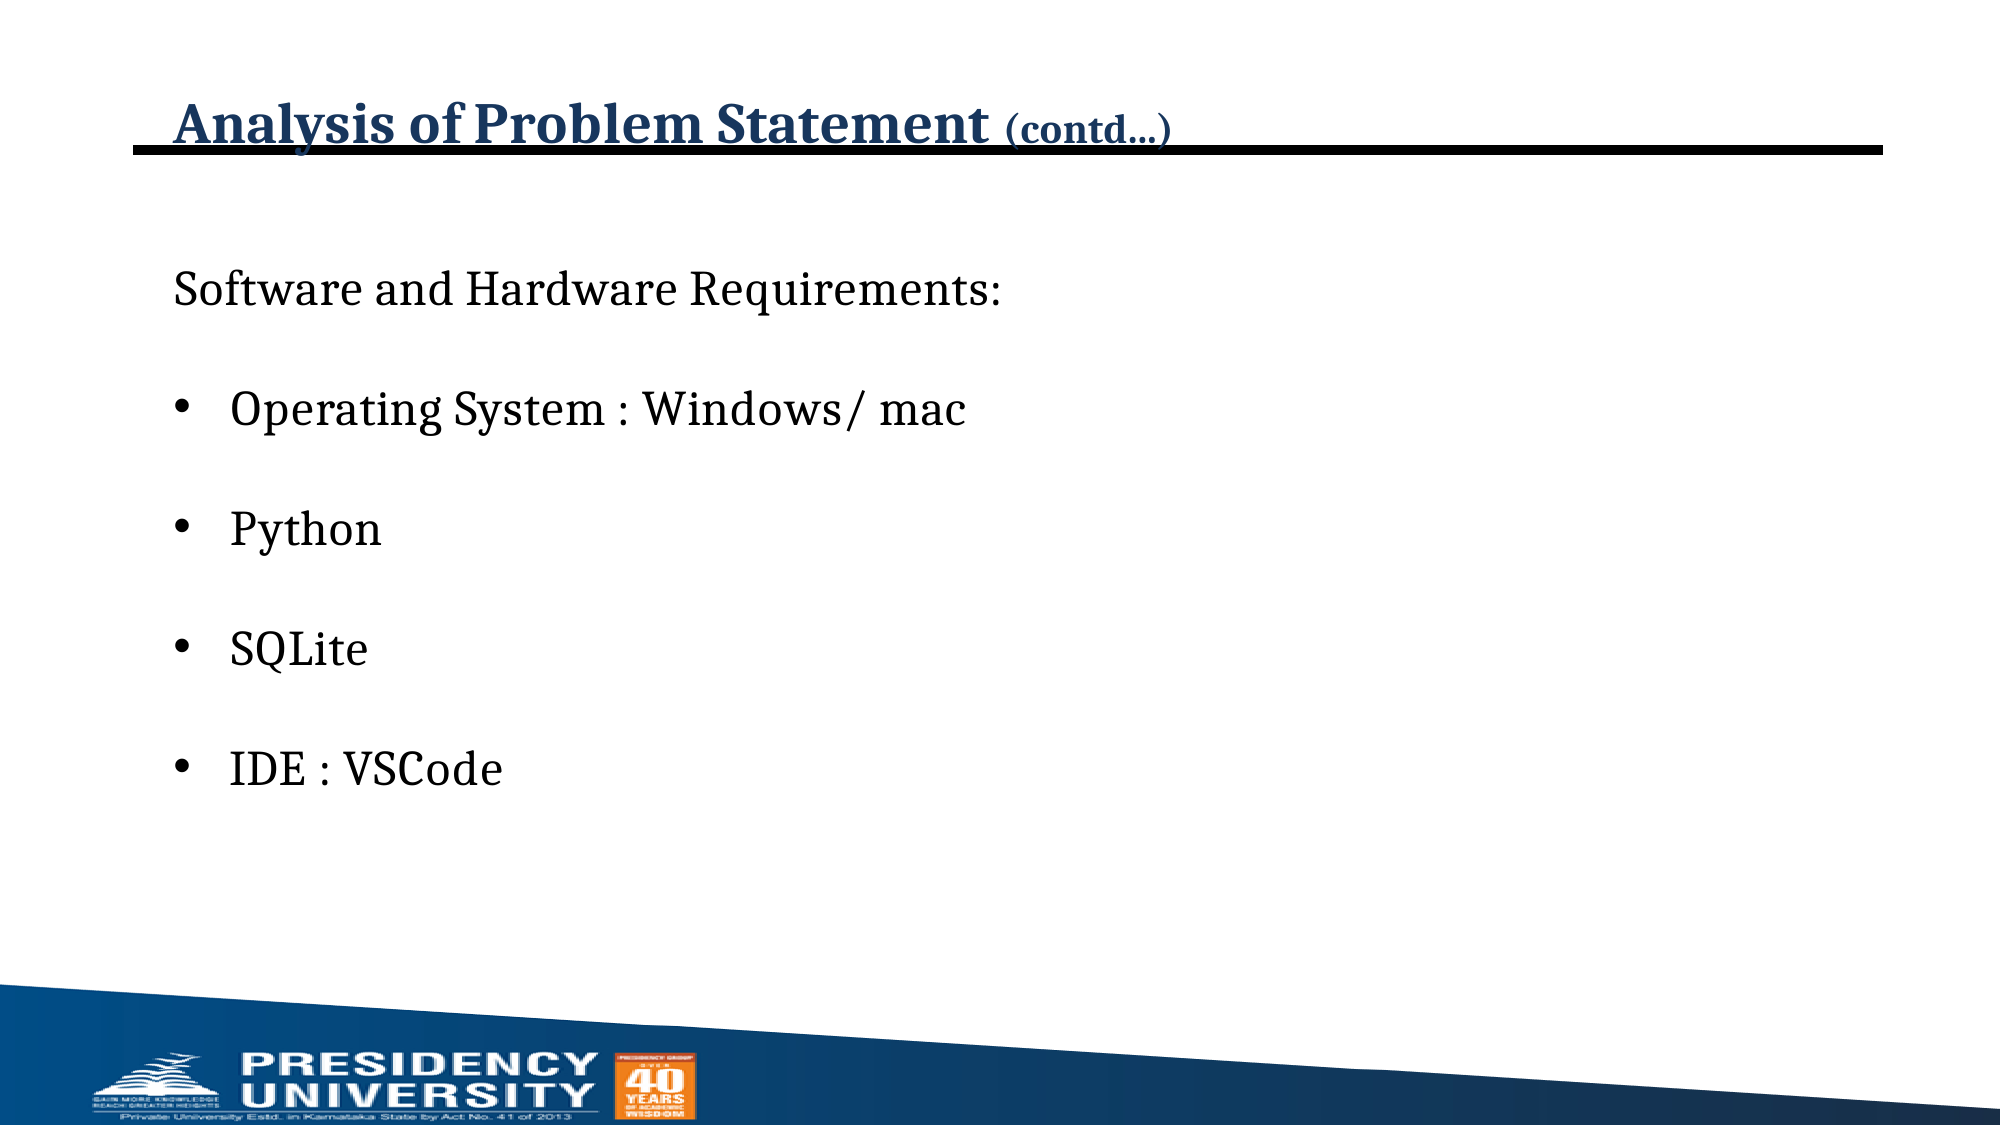

# Analysis of Problem Statement (contd...)
Software and Hardware Requirements:
Operating System : Windows/ mac
Python
SQLite
IDE : VSCode